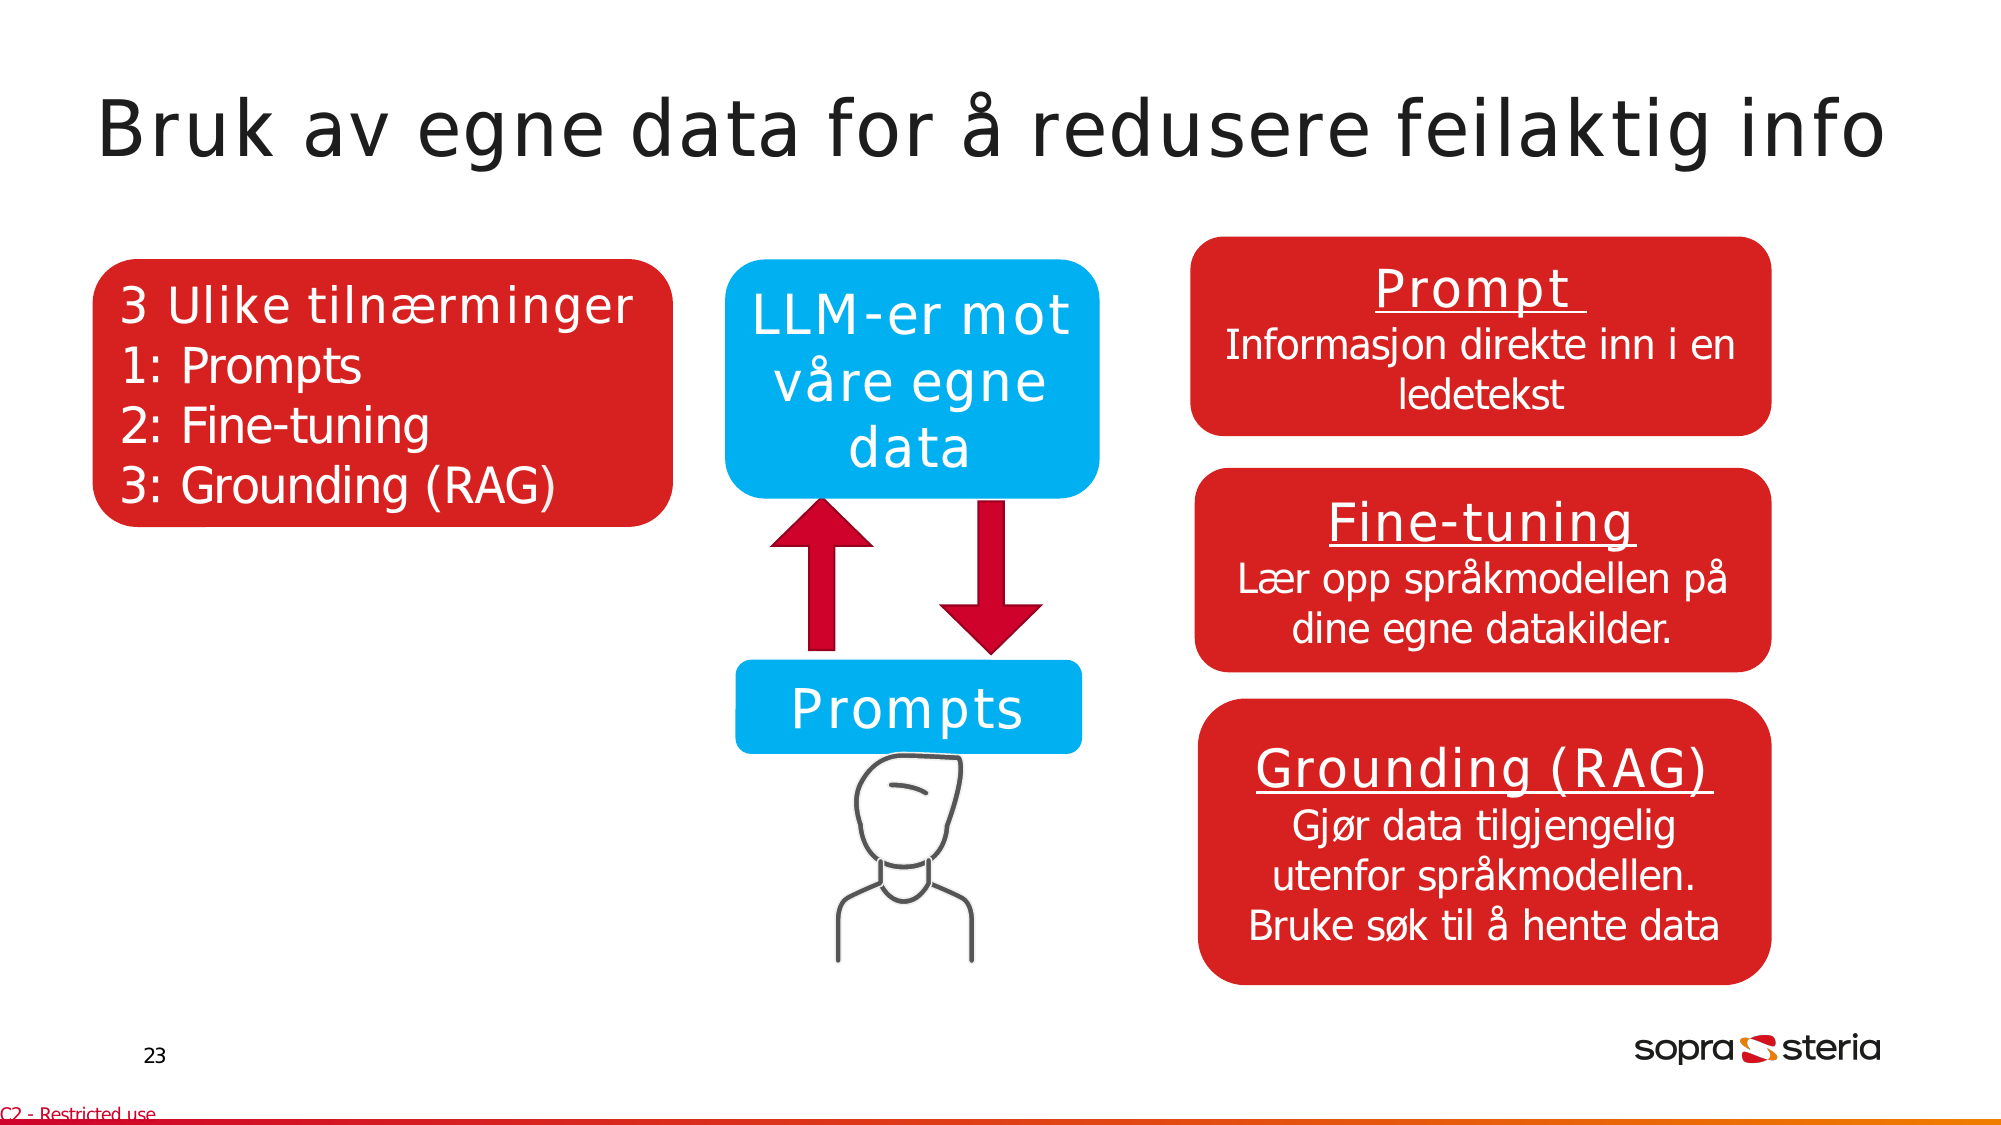

# Bruk av egne data for å redusere feilaktig info
Prompt
Informasjon direkte inn i en ledetekst
3 Ulike tilnærminger
1: Prompts
2: Fine-tuning
3: Grounding (RAG)
LLM-er mot våre egne data
Fine-tuning
Lær opp språkmodellen på dine egne datakilder.

Prompts
Grounding (RAG)
Gjør data tilgjengelig utenfor språkmodellen. Bruke søk til å hente data